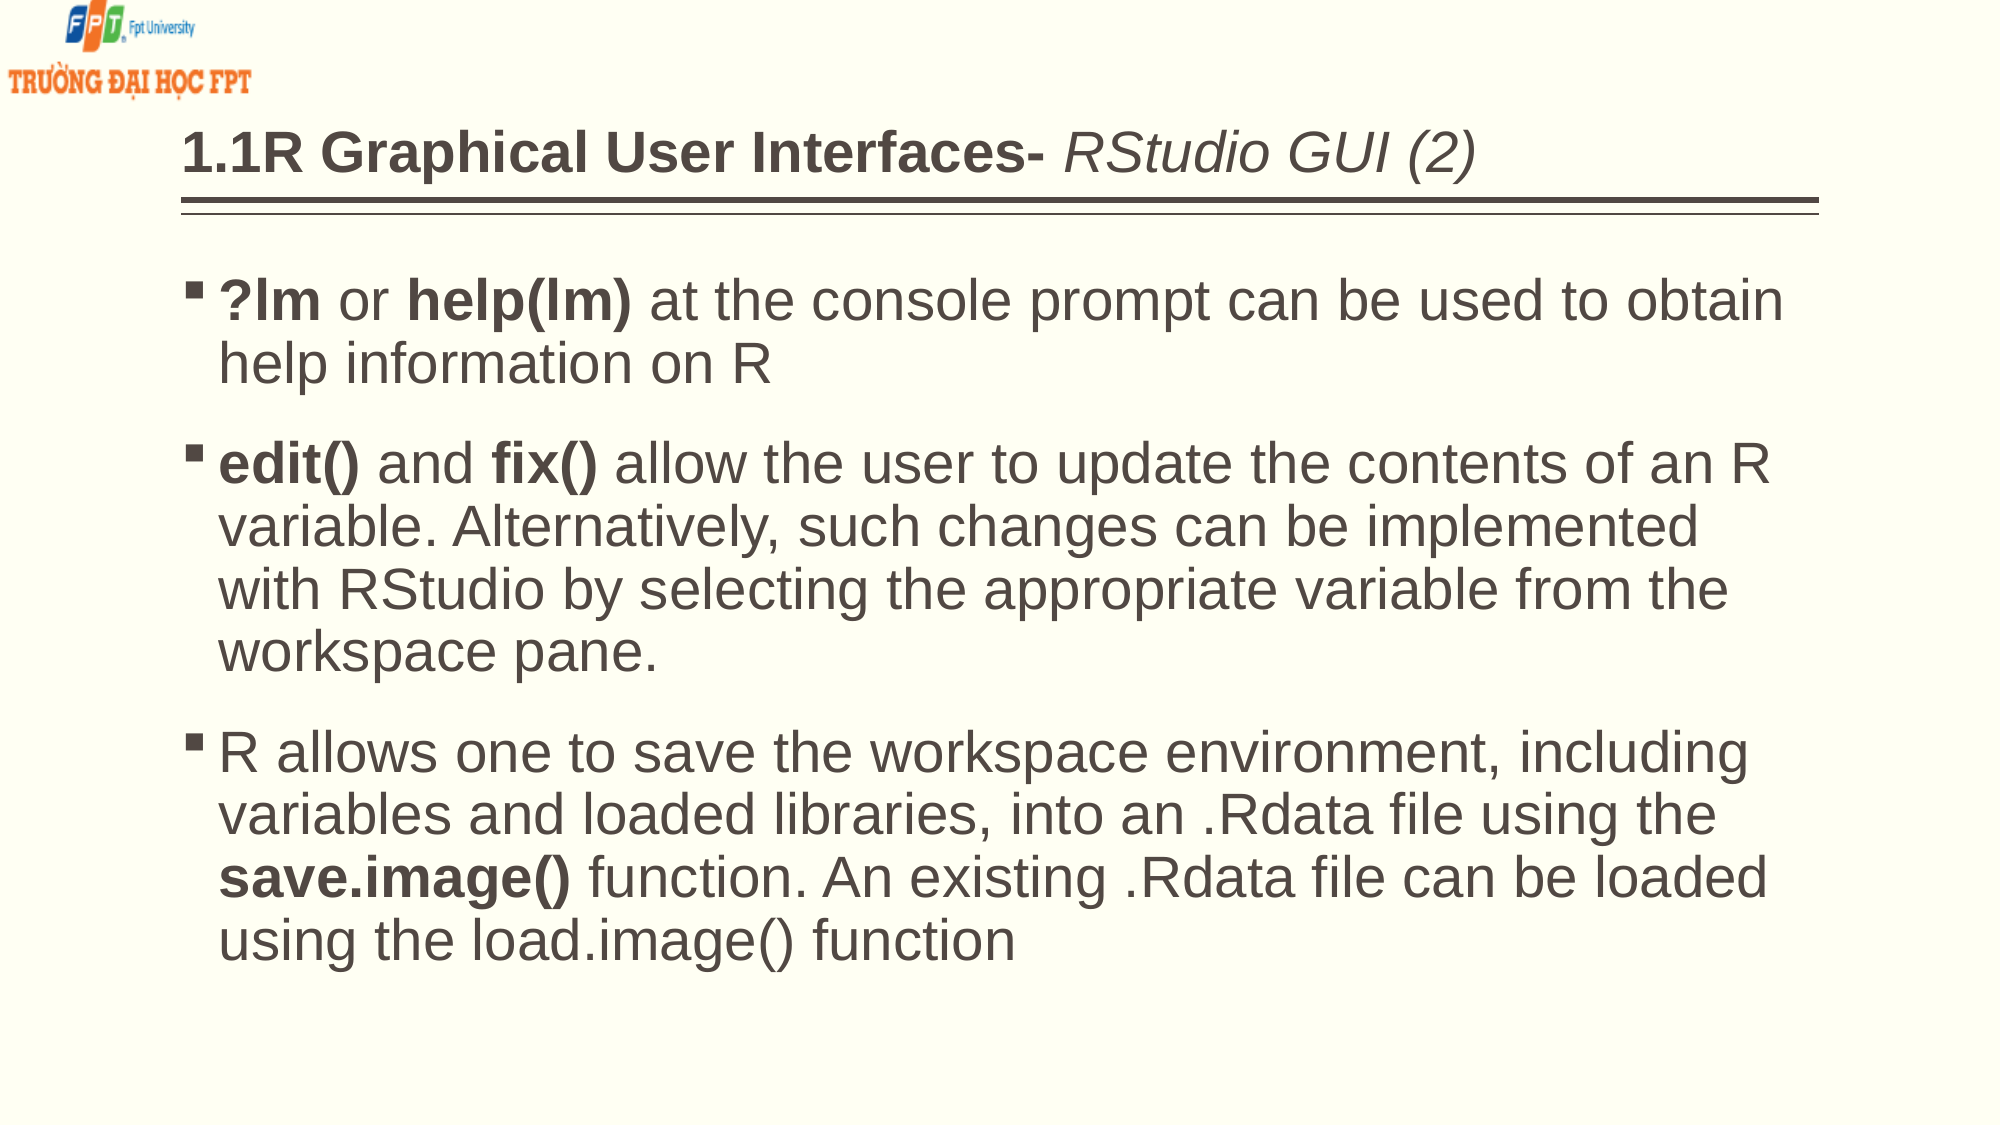

# 1.1R Graphical User Interfaces- RStudio GUI (2)
?lm or help(lm) at the console prompt can be used to obtain help information on R
edit() and fix() allow the user to update the contents of an R variable. Alternatively, such changes can be implemented with RStudio by selecting the appropriate variable from the workspace pane.
R allows one to save the workspace environment, including variables and loaded libraries, into an .Rdata file using the save.image() function. An existing .Rdata file can be loaded using the load.image() function